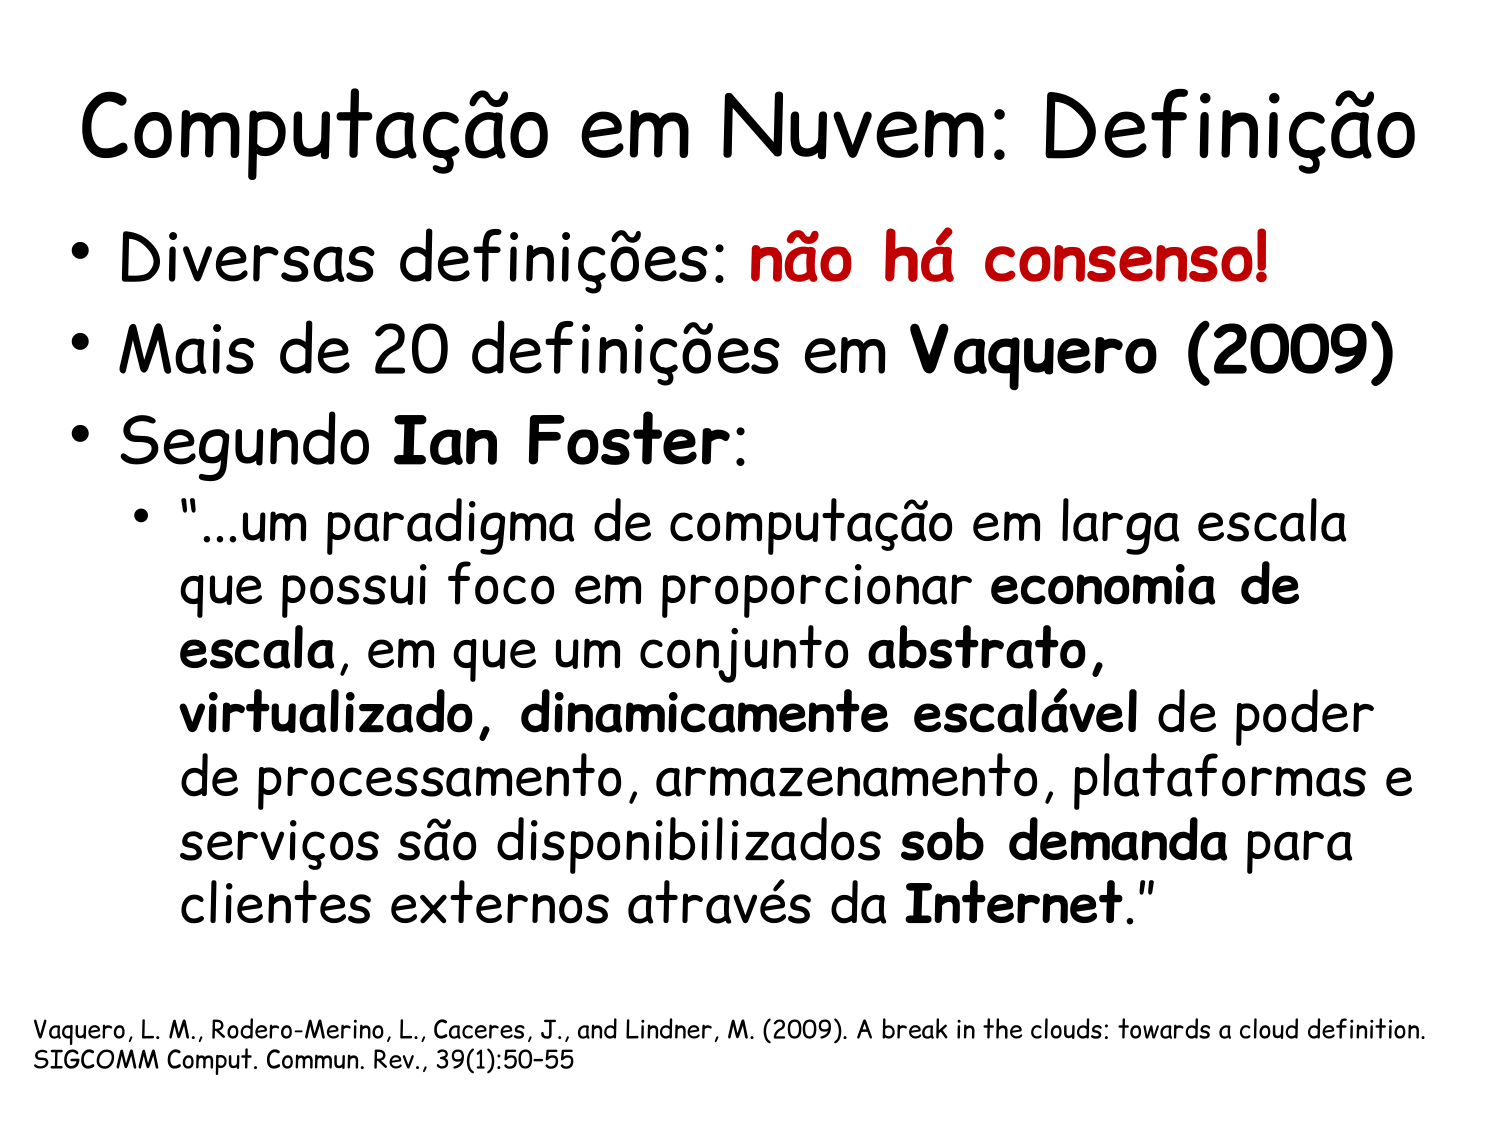

# Computação em Nuvem: Definição
Diversas definições: não há consenso!
Mais de 20 definições em Vaquero (2009)
Segundo Ian Foster:
“...um paradigma de computação em larga escala que possui foco em proporcionar economia de escala, em que um conjunto abstrato, virtualizado, dinamicamente escalável de poder de processamento, armazenamento, plataformas e serviços são disponibilizados sob demanda para clientes externos através da Internet.”
Vaquero, L. M., Rodero-Merino, L., Caceres, J., and Lindner, M. (2009). A break in the clouds: towards a cloud definition. SIGCOMM Comput. Commun. Rev., 39(1):50–55